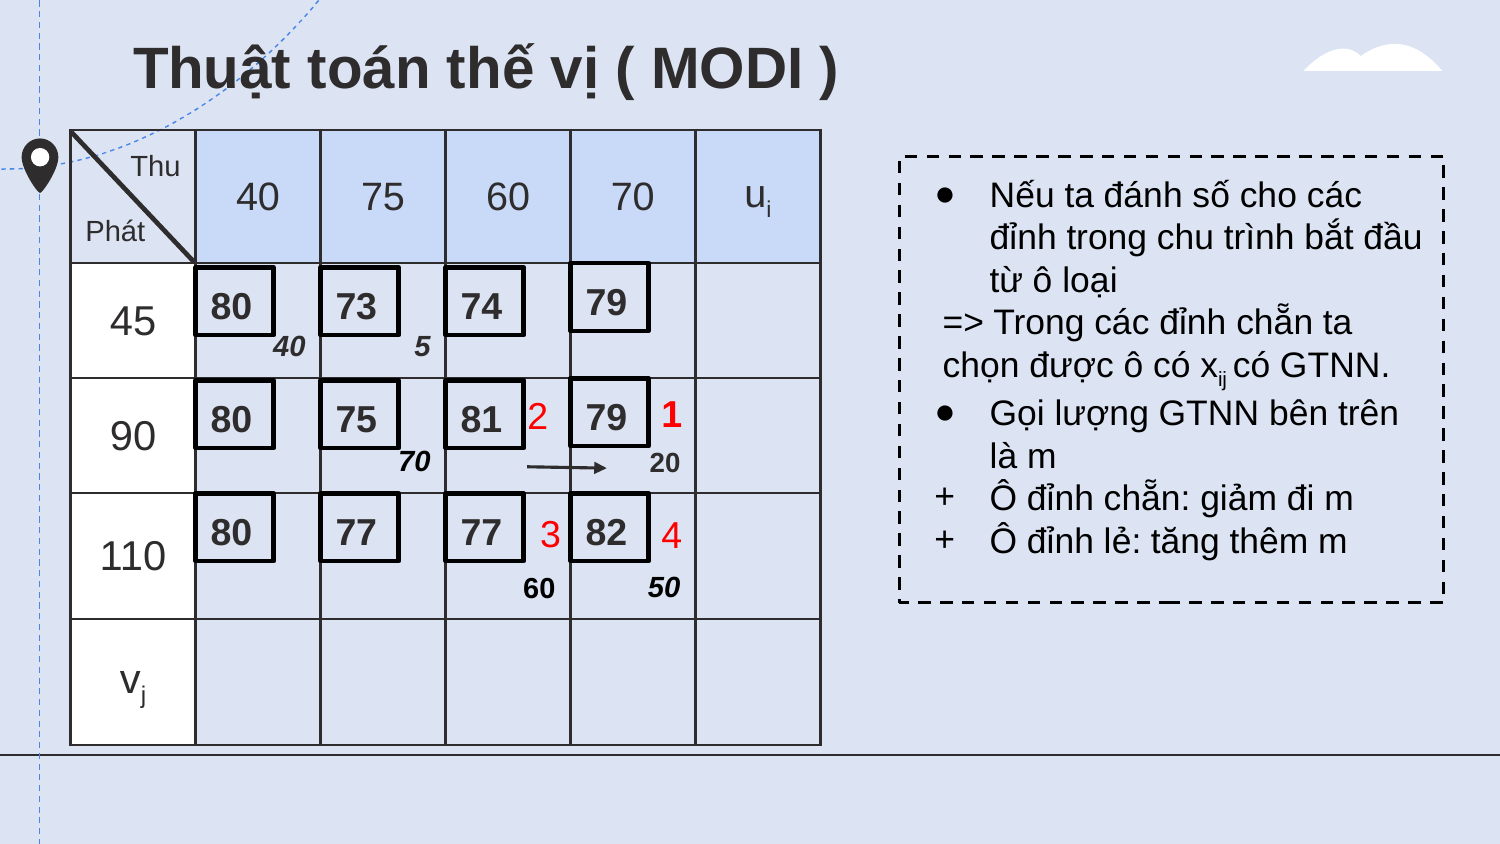

# Thuật toán thế vị ( MODI )
| Thu Phát | 40 | 75 | 60 | 70 | ui |
| --- | --- | --- | --- | --- | --- |
| 45 | 40 | 5 |  |  |  |
| 90 |  | 70 |  | 20 |  |
| 110 |  |  | 60 | 50 |  |
| vj |  |  |  |  |  |
Nếu ta đánh số cho các đỉnh trong chu trình bắt đầu từ ô loại
=> Trong các đỉnh chẵn ta chọn được ô có xij có GTNN.
Gọi lượng GTNN bên trên là m
Ô đỉnh chẵn: giảm đi m
Ô đỉnh lẻ: tăng thêm m
79

80
73
74

79
80
75
81
1
2
82
80
77
77

3
4